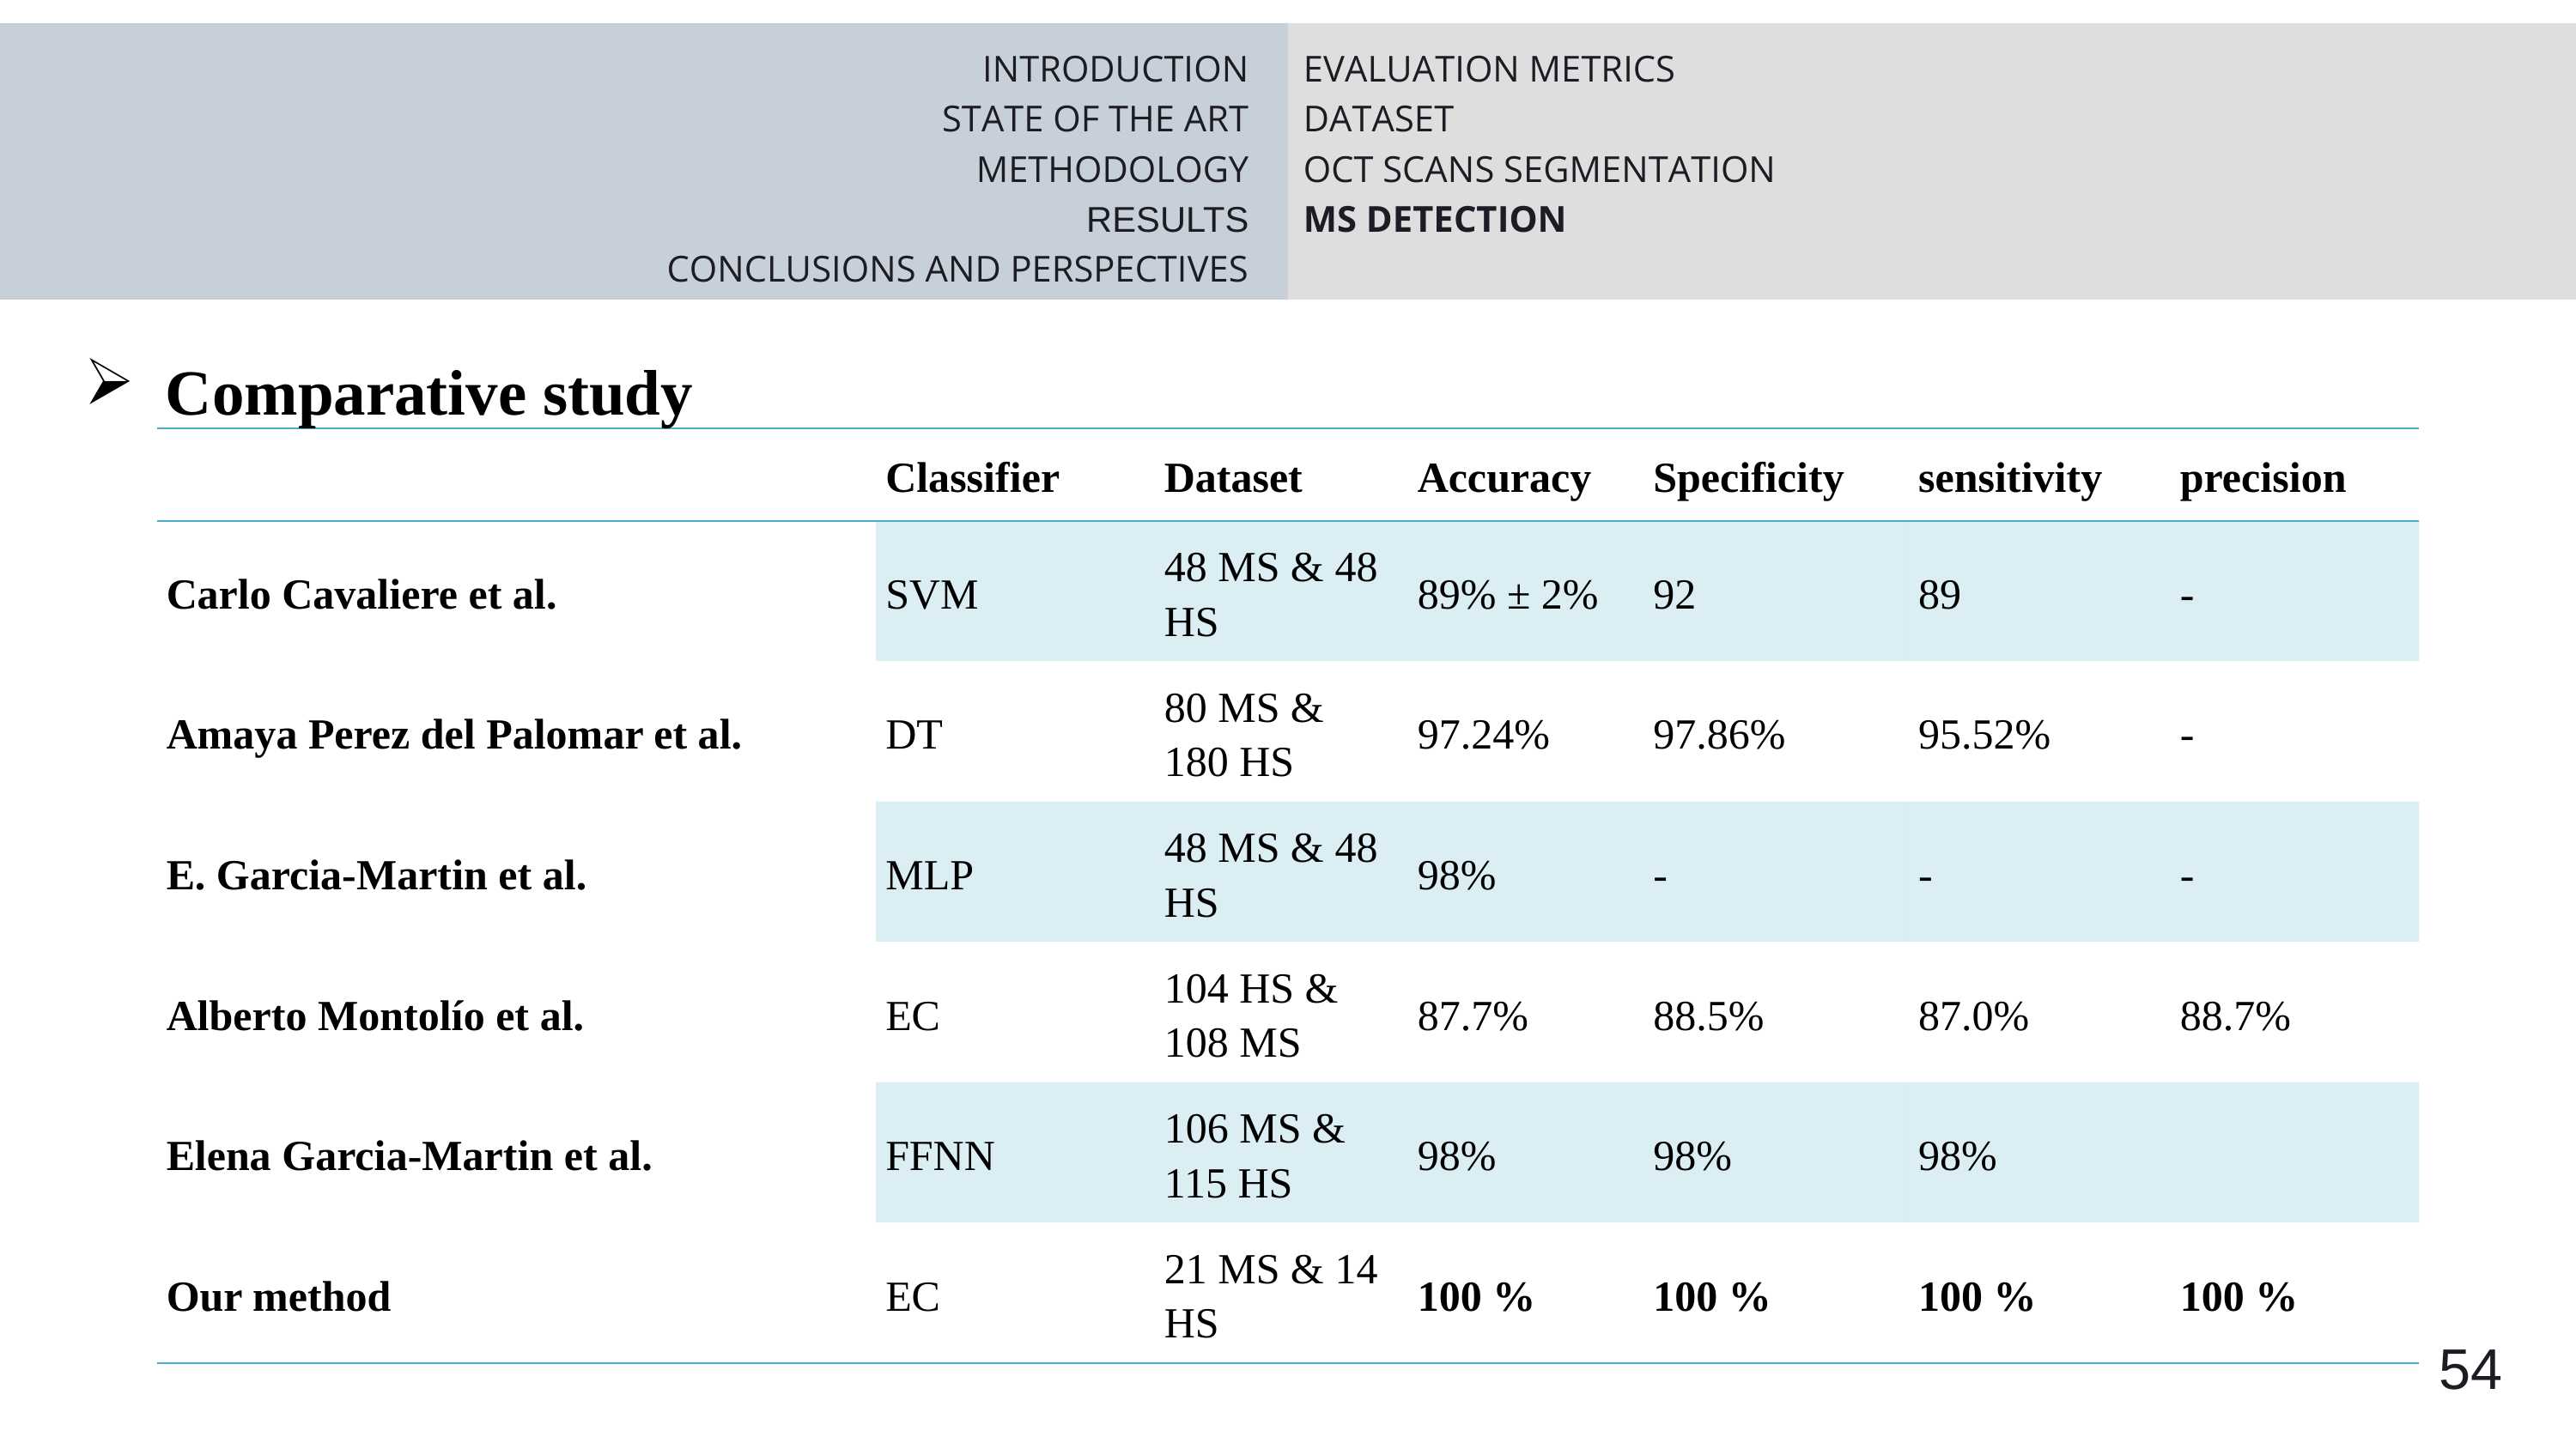

INTRODUCTION
STATE OF THE ART
METHODOLOGY
RESULTS
CONCLUSIONS AND PERSPECTIVES

EVALUATION METRICS
DATASET
OCT SCANS SEGMENTATION
MS DETECTION
 Comparative study
|  | Classifier | Dataset | Accuracy | Specificity | sensitivity | precision |
| --- | --- | --- | --- | --- | --- | --- |
| Carlo Cavaliere et al. | SVM | 48 MS & 48 HS | 89% ± 2% | 92 | 89 | - |
| Amaya Perez del Palomar et al. | DT | 80 MS & 180 HS | 97.24% | 97.86% | 95.52% | - |
| E. Garcia-Martin et al. | MLP | 48 MS & 48 HS | 98% | - | - | - |
| Alberto Montolío et al. | EC | 104 HS & 108 MS | 87.7% | 88.5% | 87.0% | 88.7% |
| Elena Garcia-Martin et al. | FFNN | 106 MS & 115 HS | 98% | 98% | 98% |  |
| Our method | EC | 21 MS & 14 HS | 100 % | 100 % | 100 % | 100 % |
54